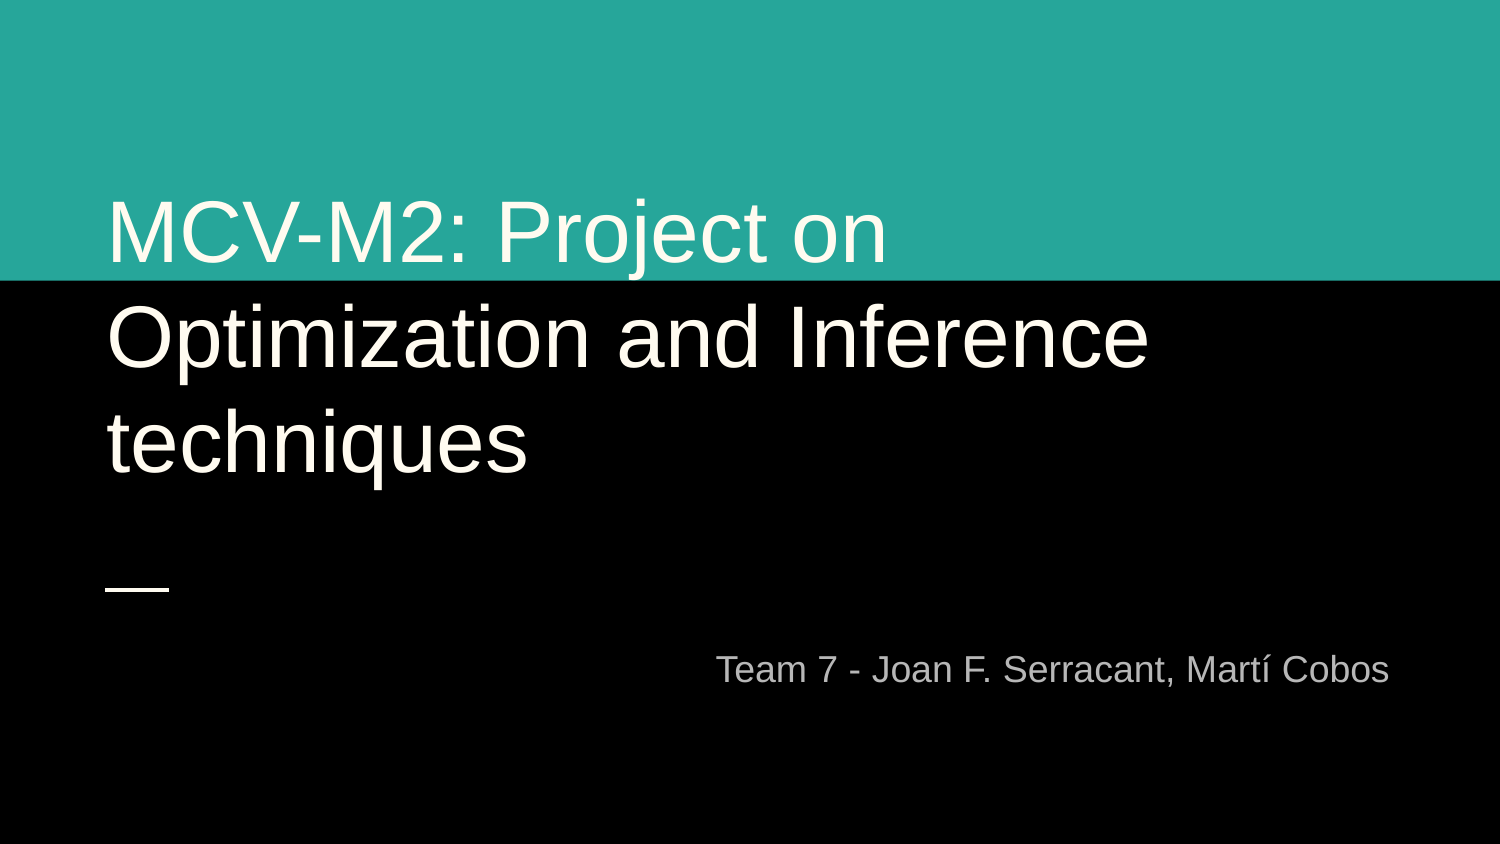

# MCV-M2: Project on
Optimization and Inference techniques
Team 7 - Joan F. Serracant, Martí Cobos.